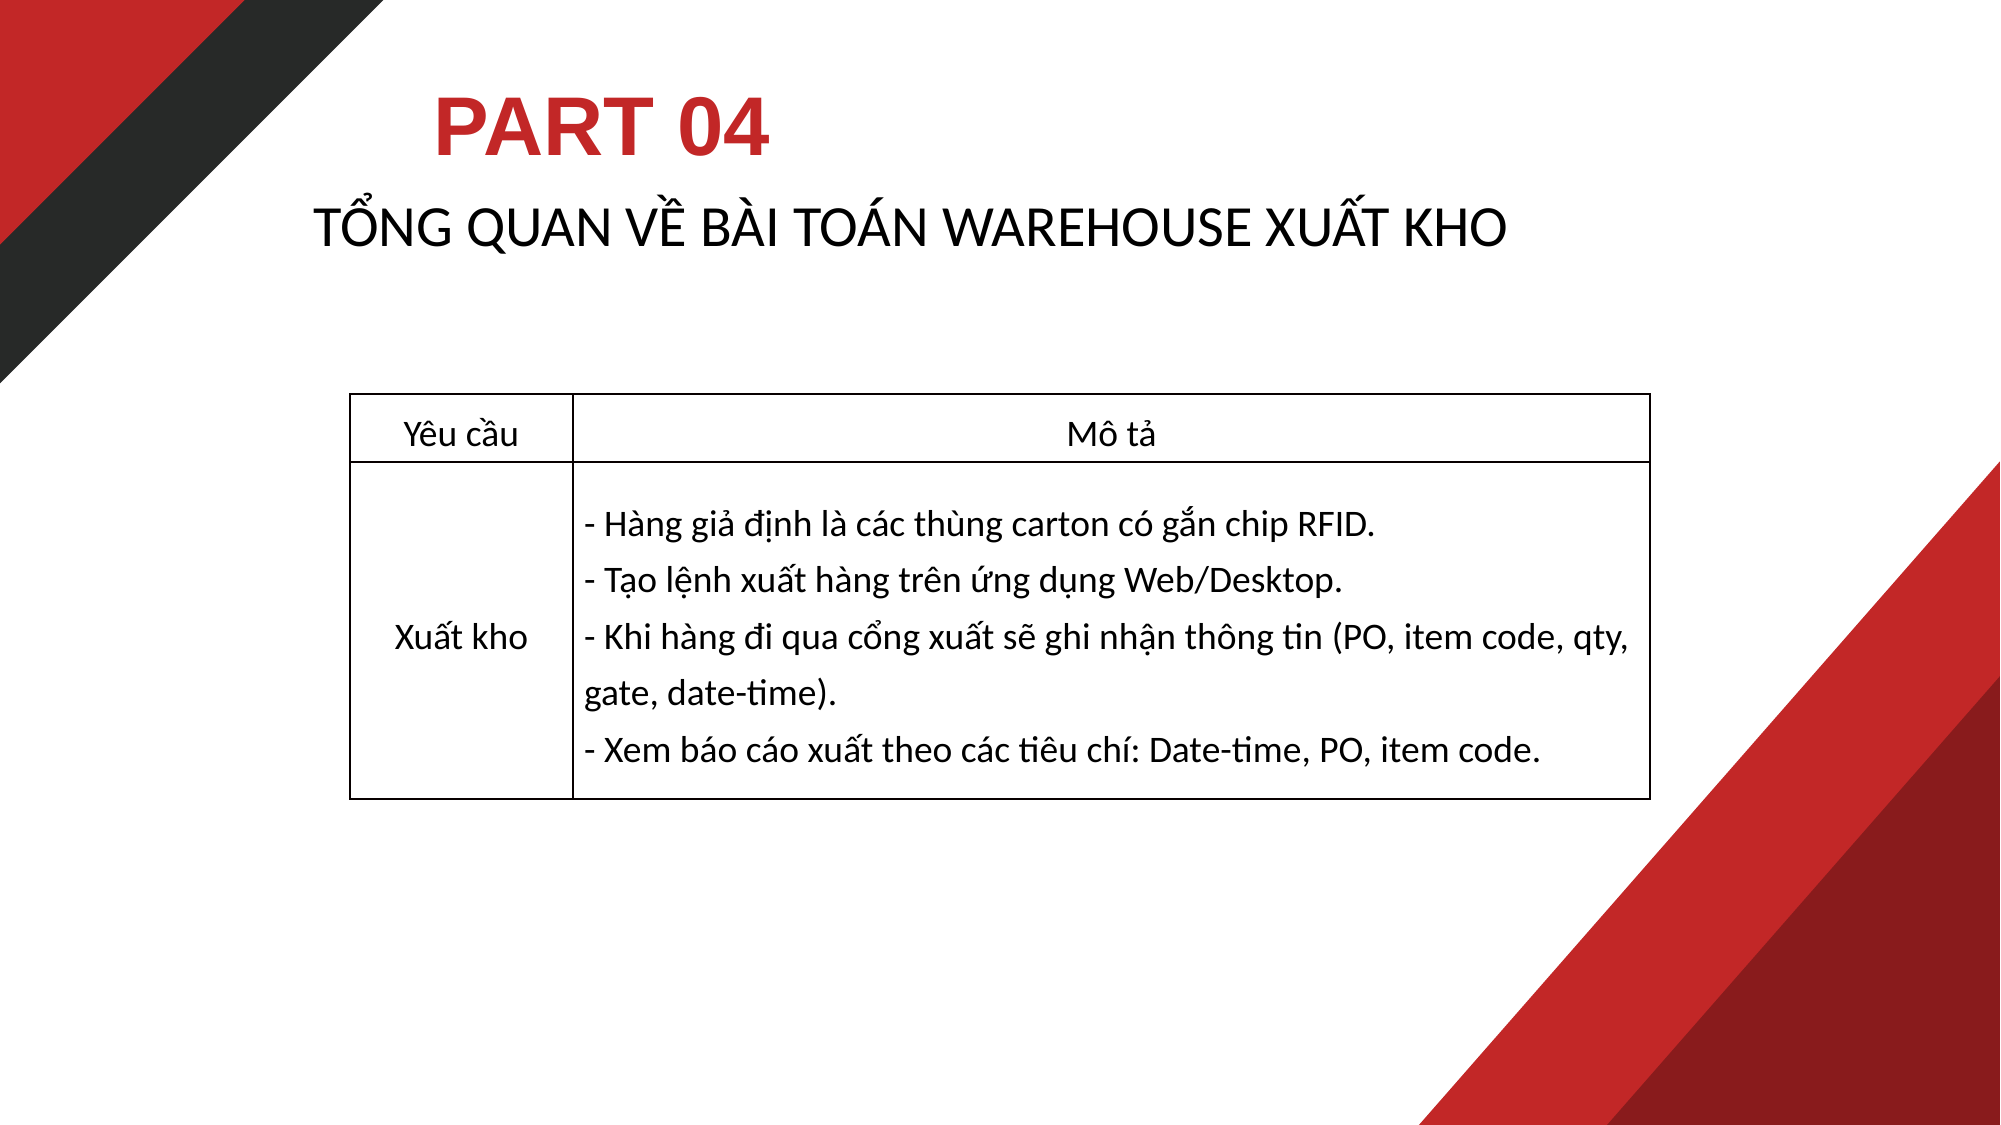

PART 04
TỔNG QUAN VỀ BÀI TOÁN WAREHOUSE XUẤT KHO
| Yêu cầu | Mô tả |
| --- | --- |
| Xuất kho | - Hàng giả định là các thùng carton có gắn chip RFID. - Tạo lệnh xuất hàng trên ứng dụng Web/Desktop. - Khi hàng đi qua cổng xuất sẽ ghi nhận thông tin (PO, item code, qty, gate, date-time). - Xem báo cáo xuất theo các tiêu chí: Date-time, PO, item code. |